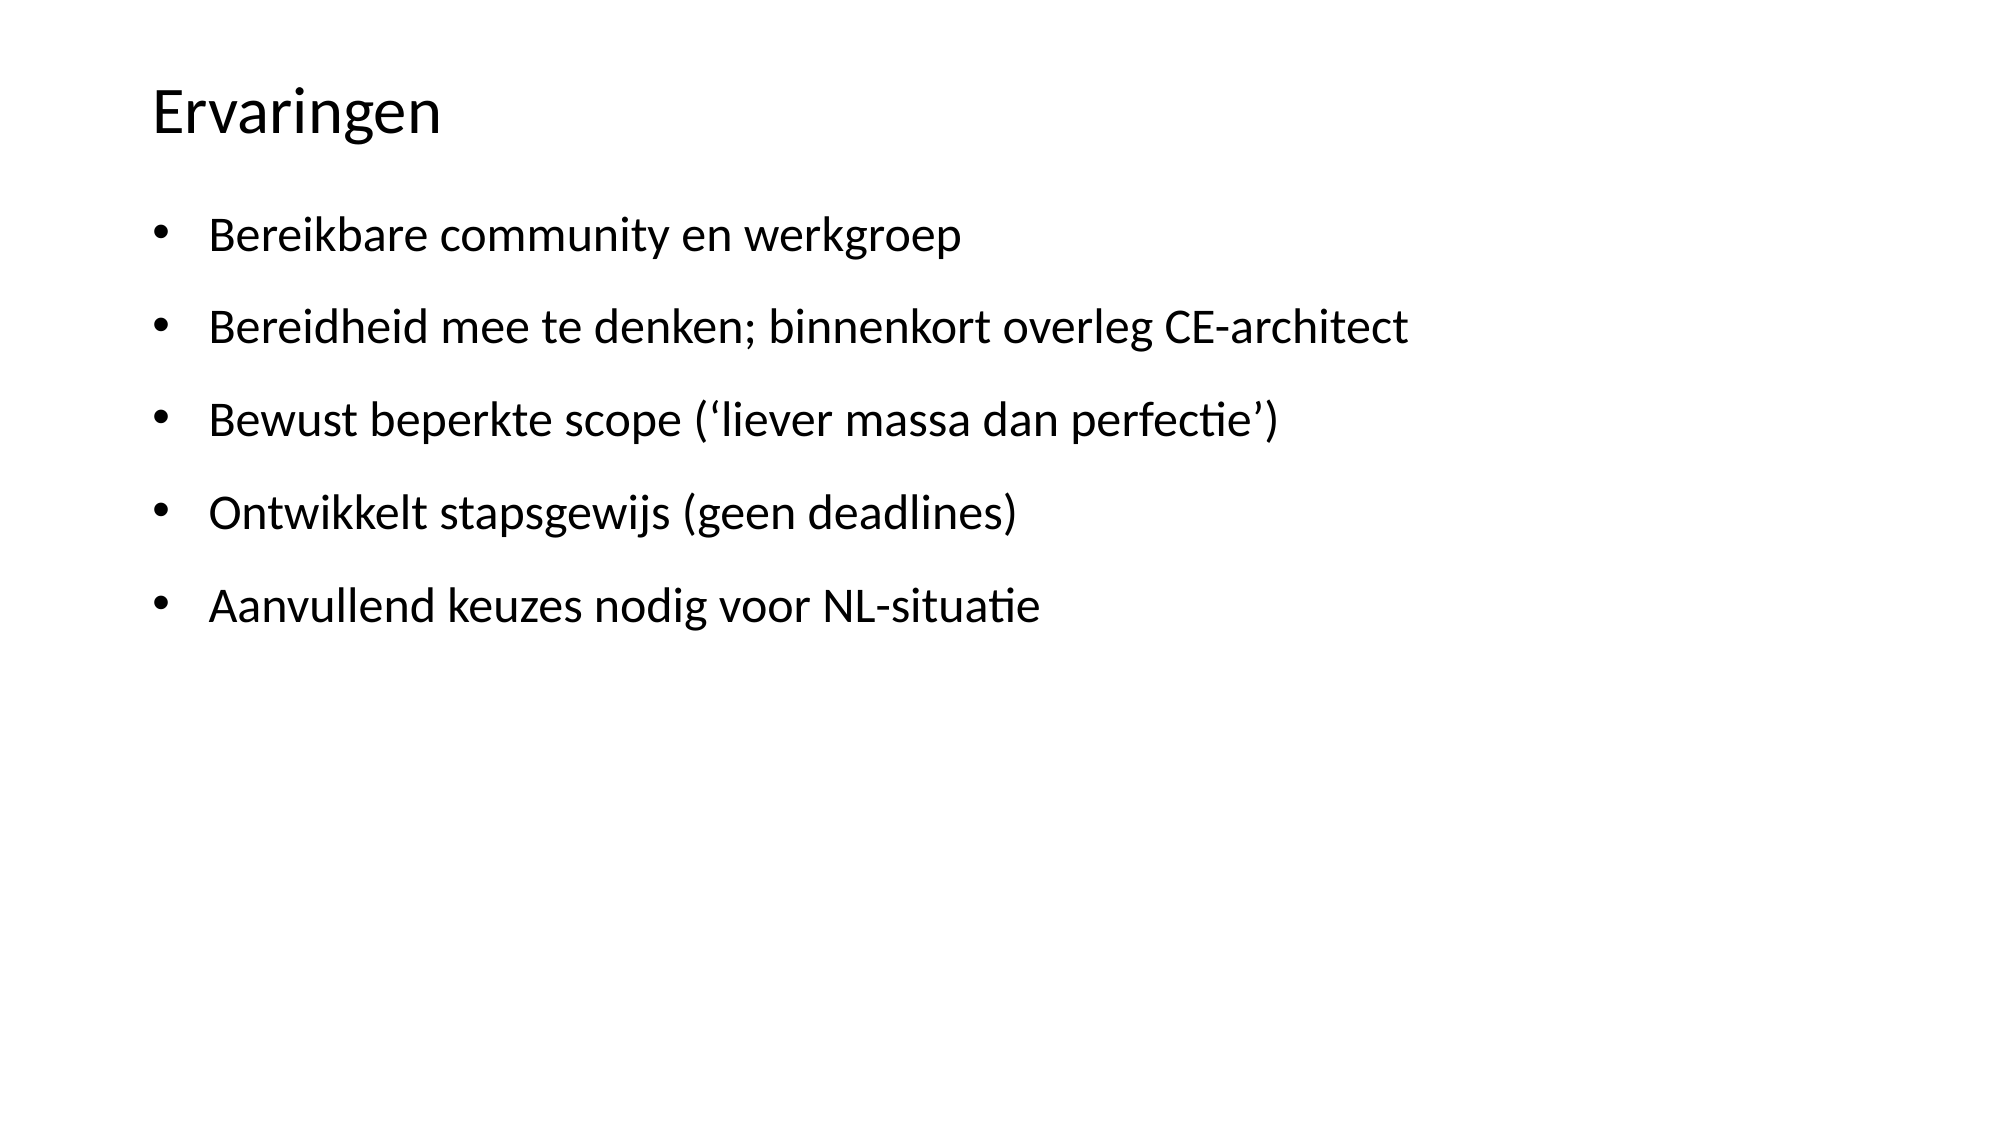

Ervaringen
Bereikbare community en werkgroep
Bereidheid mee te denken; binnenkort overleg CE-architect
Bewust beperkte scope (‘liever massa dan perfectie’)
Ontwikkelt stapsgewijs (geen deadlines)
Aanvullend keuzes nodig voor NL-situatie